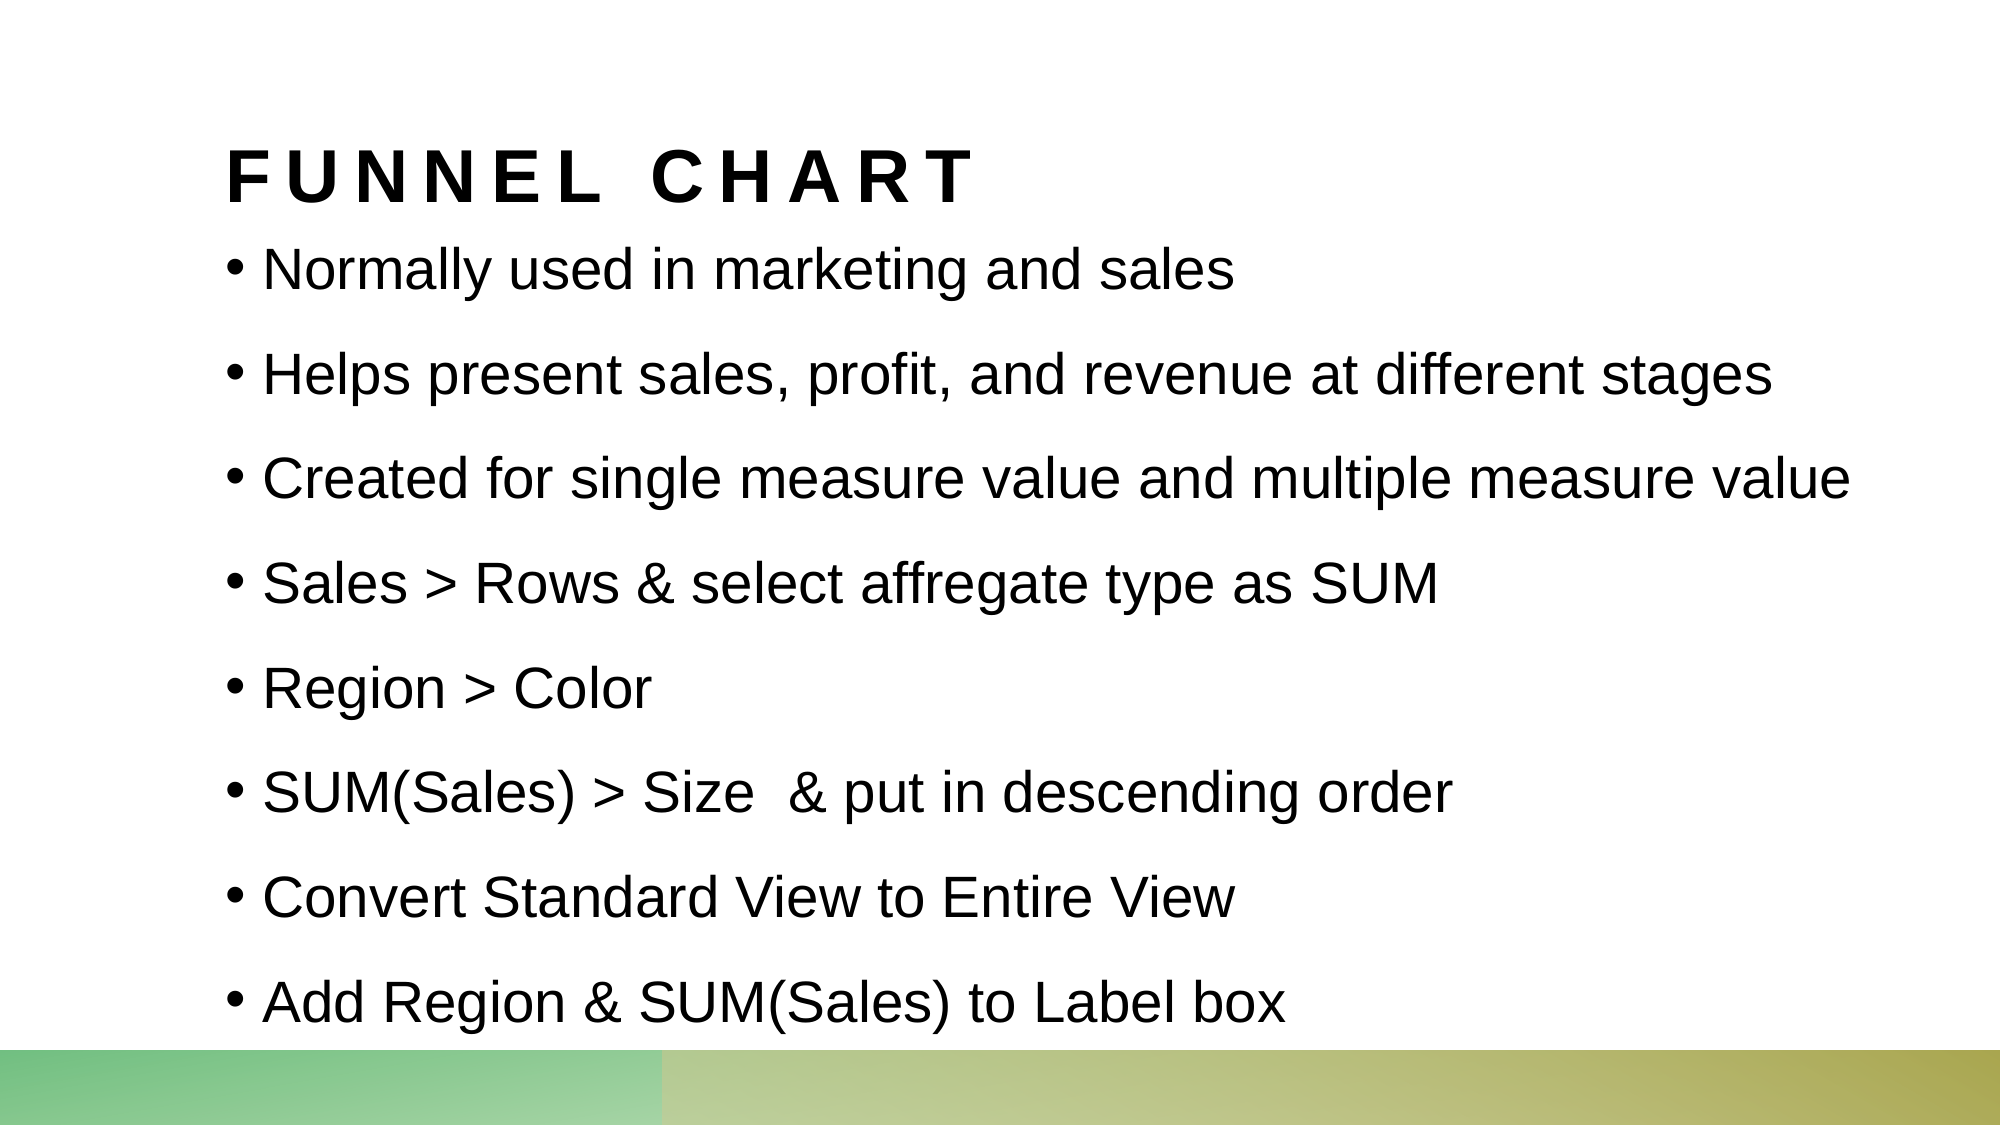

# Funnel chart
Normally used in marketing and sales
Helps present sales, profit, and revenue at different stages
Created for single measure value and multiple measure value
Sales > Rows & select affregate type as SUM
Region > Color
SUM(Sales) > Size  & put in descending order
Convert Standard View to Entire View
Add Region & SUM(Sales) to Label box